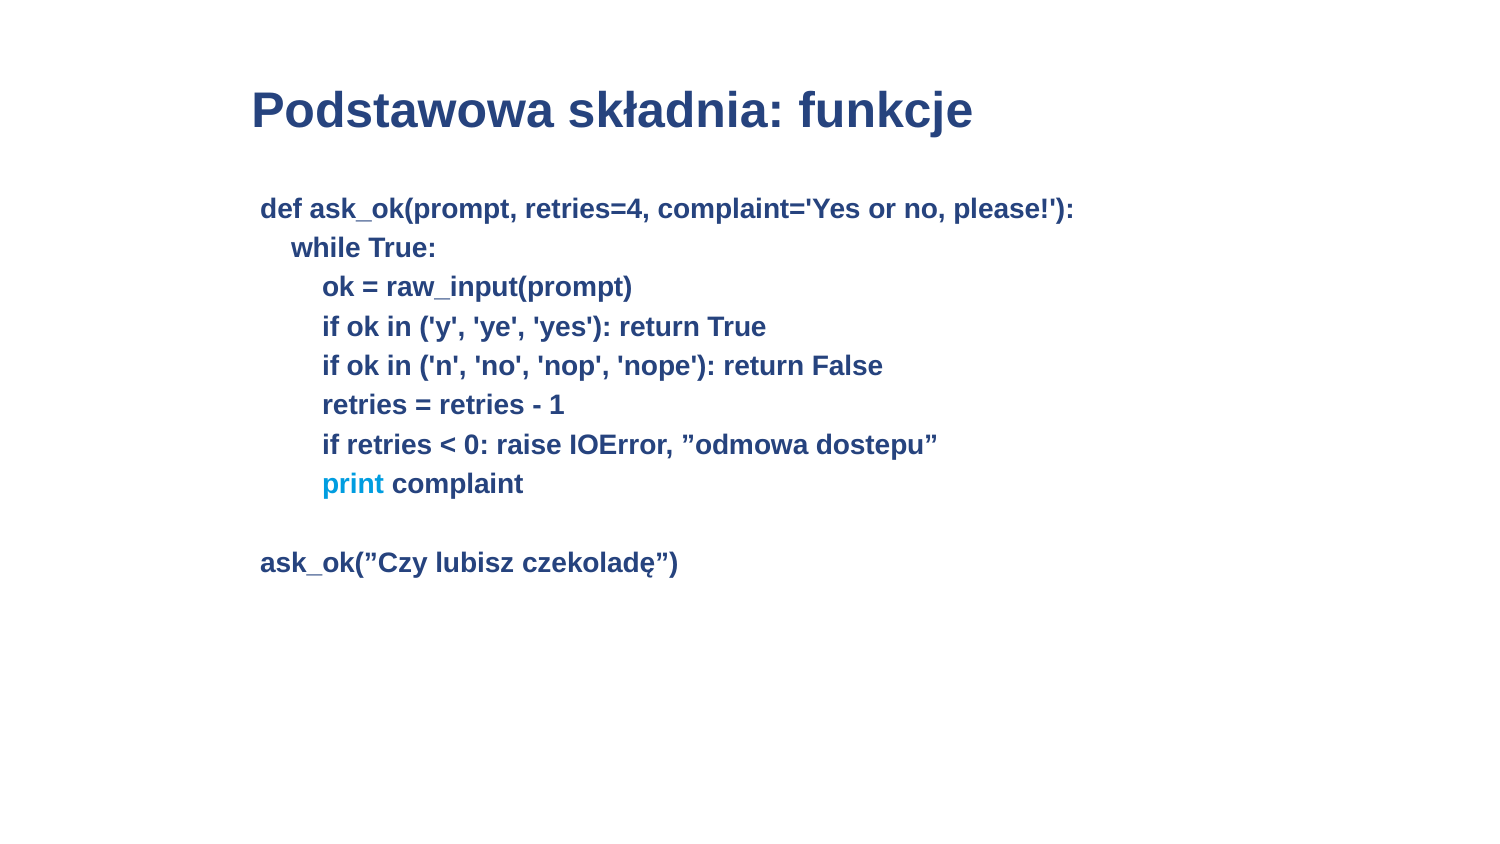

# Podstawowa składnia: funkcje
def ask_ok(prompt, retries=4, complaint='Yes or no, please!'):
    while True:
        ok = raw_input(prompt)
        if ok in ('y', 'ye', 'yes'): return True
        if ok in ('n', 'no', 'nop', 'nope'): return False
        retries = retries - 1
        if retries < 0: raise IOError, ”odmowa dostepu”
        print complaint

ask_ok(”Czy lubisz czekoladę”)